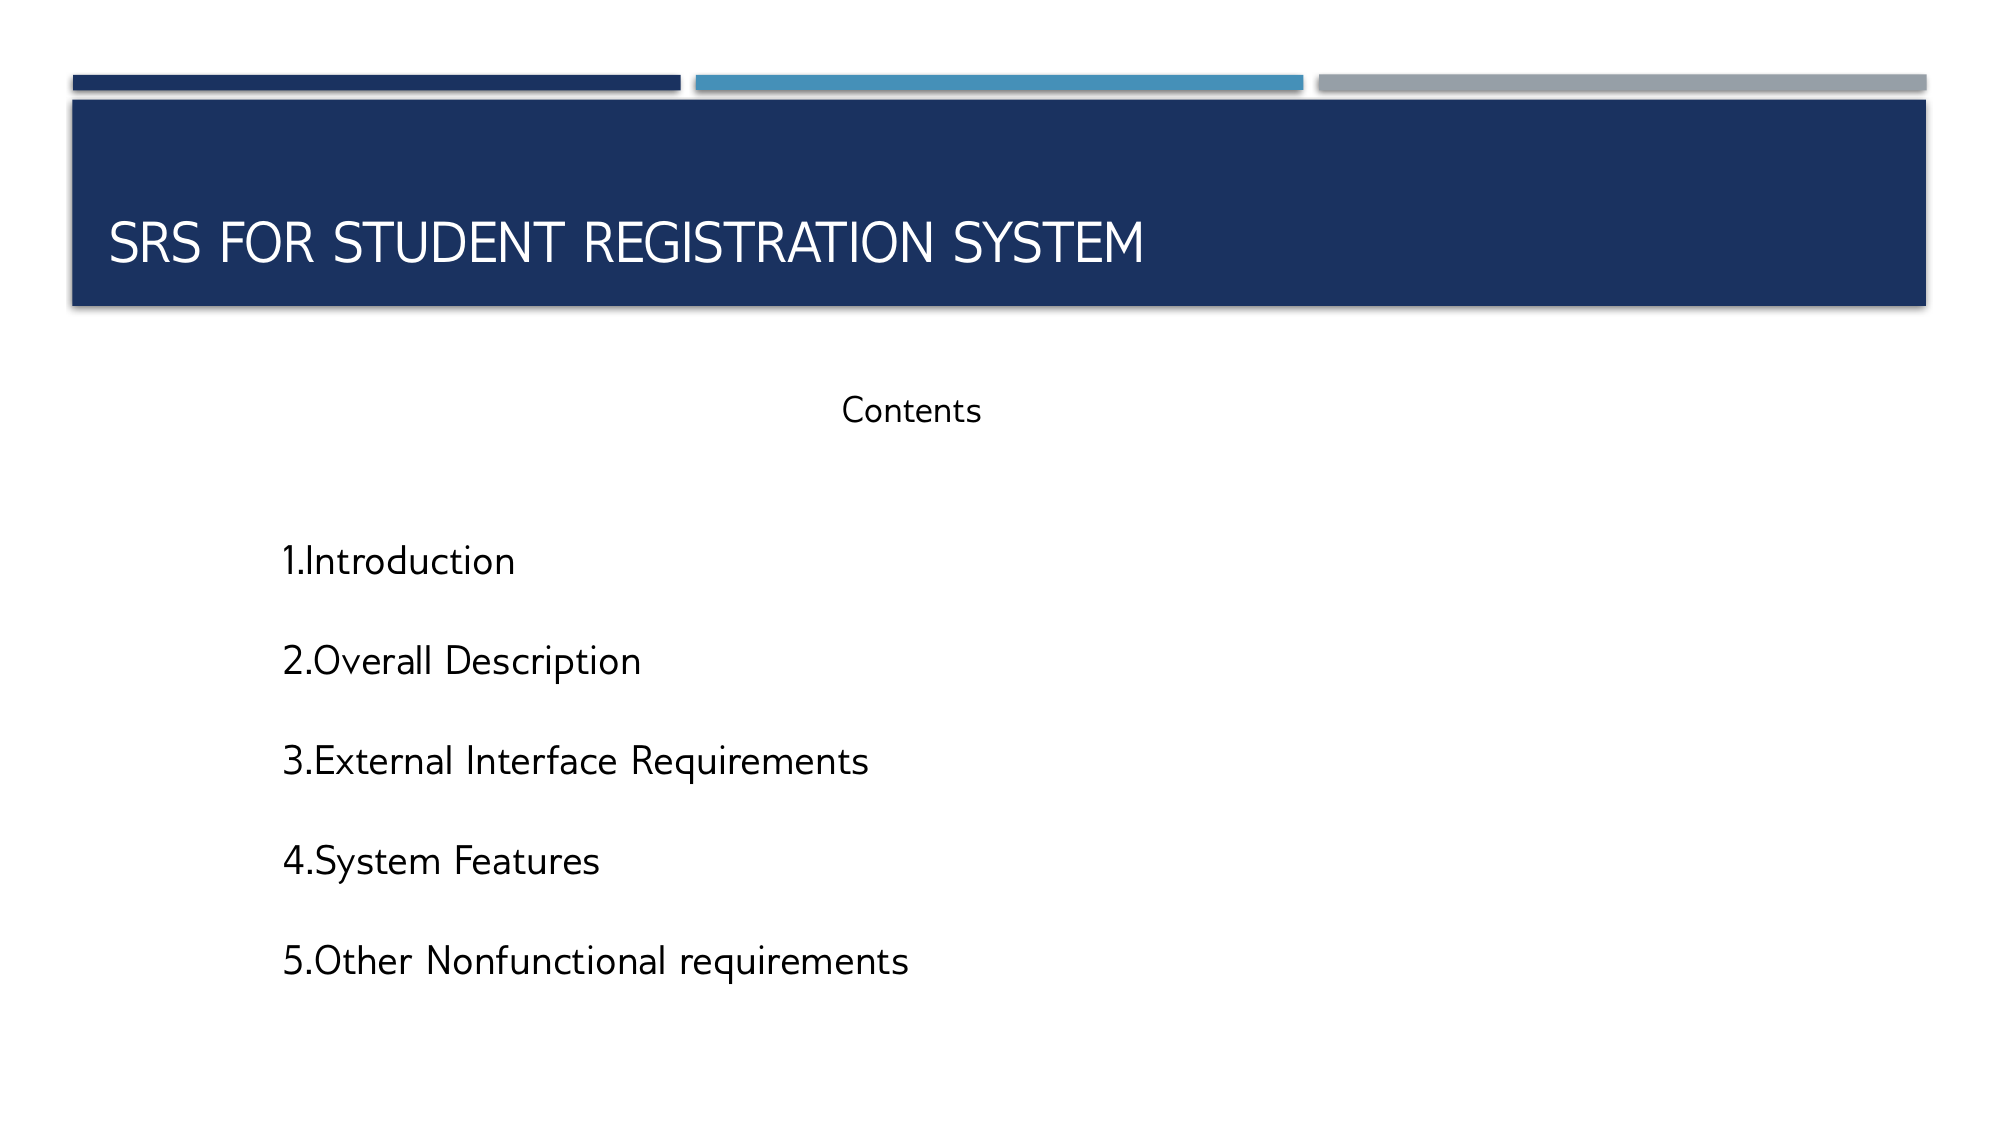

# SRS for Student Registration System
Contents
1.Introduction

2.Overall Description

3.External Interface Requirements

4.System Features

5.Other Nonfunctional requirements